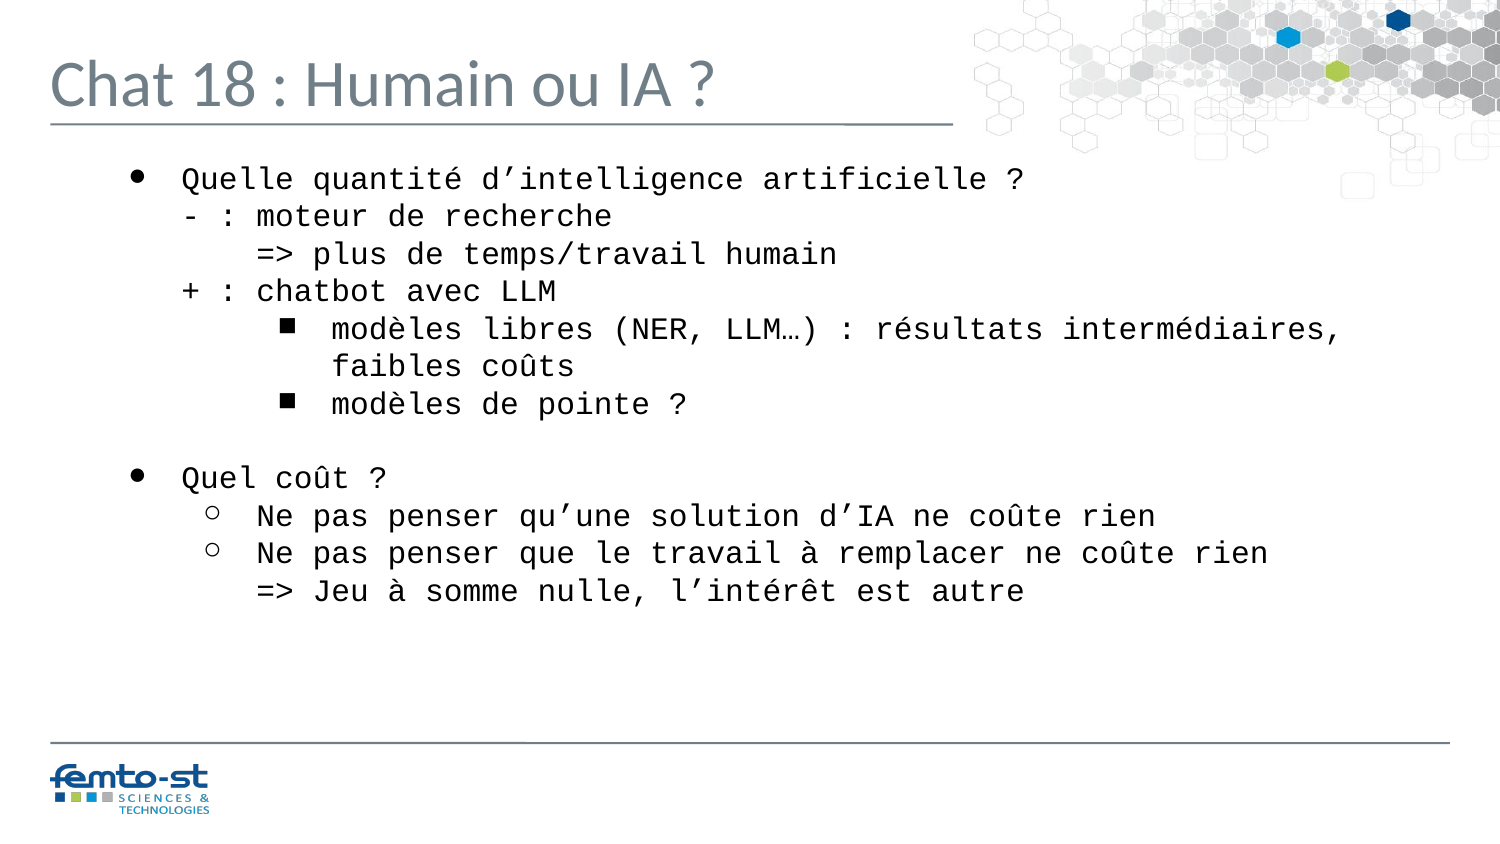

Chat 18 : Humain ou IA ?
Quelle quantité d’intelligence artificielle ?
- : moteur de recherche
    => plus de temps/travail humain
+ : chatbot avec LLM
modèles libres (NER, LLM…) : résultats intermédiaires, faibles coûts
modèles de pointe ?
Quel coût ?
Ne pas penser qu’une solution d’IA ne coûte rien
Ne pas penser que le travail à remplacer ne coûte rien
=> Jeu à somme nulle, l’intérêt est autre